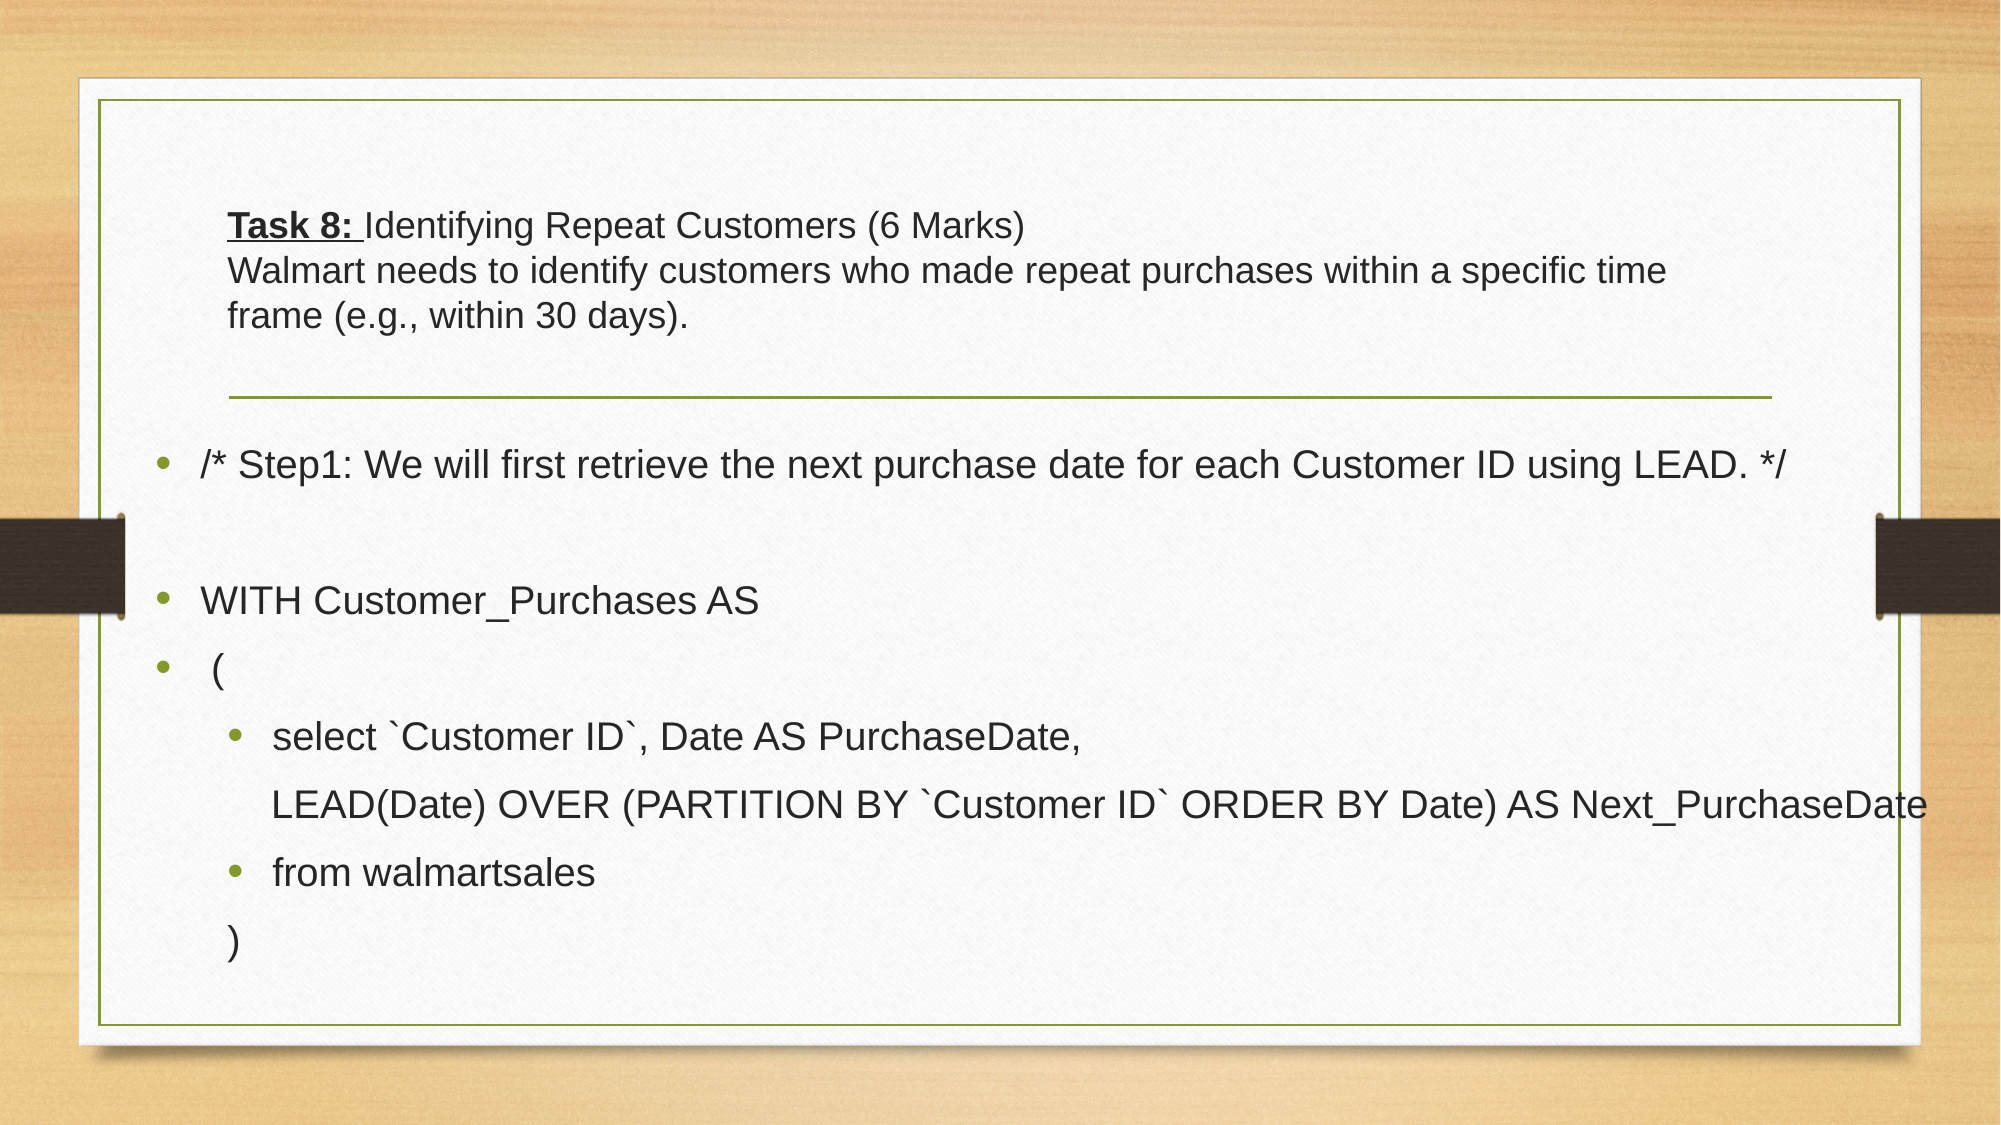

# Task 8: Identifying Repeat Customers (6 Marks) Walmart needs to identify customers who made repeat purchases within a specific time frame (e.g., within 30 days).
/* Step1: We will first retrieve the next purchase date for each Customer ID using LEAD. */

WITH Customer_Purchases AS
 (
select `Customer ID`, Date AS PurchaseDate,
    LEAD(Date) OVER (PARTITION BY `Customer ID` ORDER BY Date) AS Next_PurchaseDate
from walmartsales
)